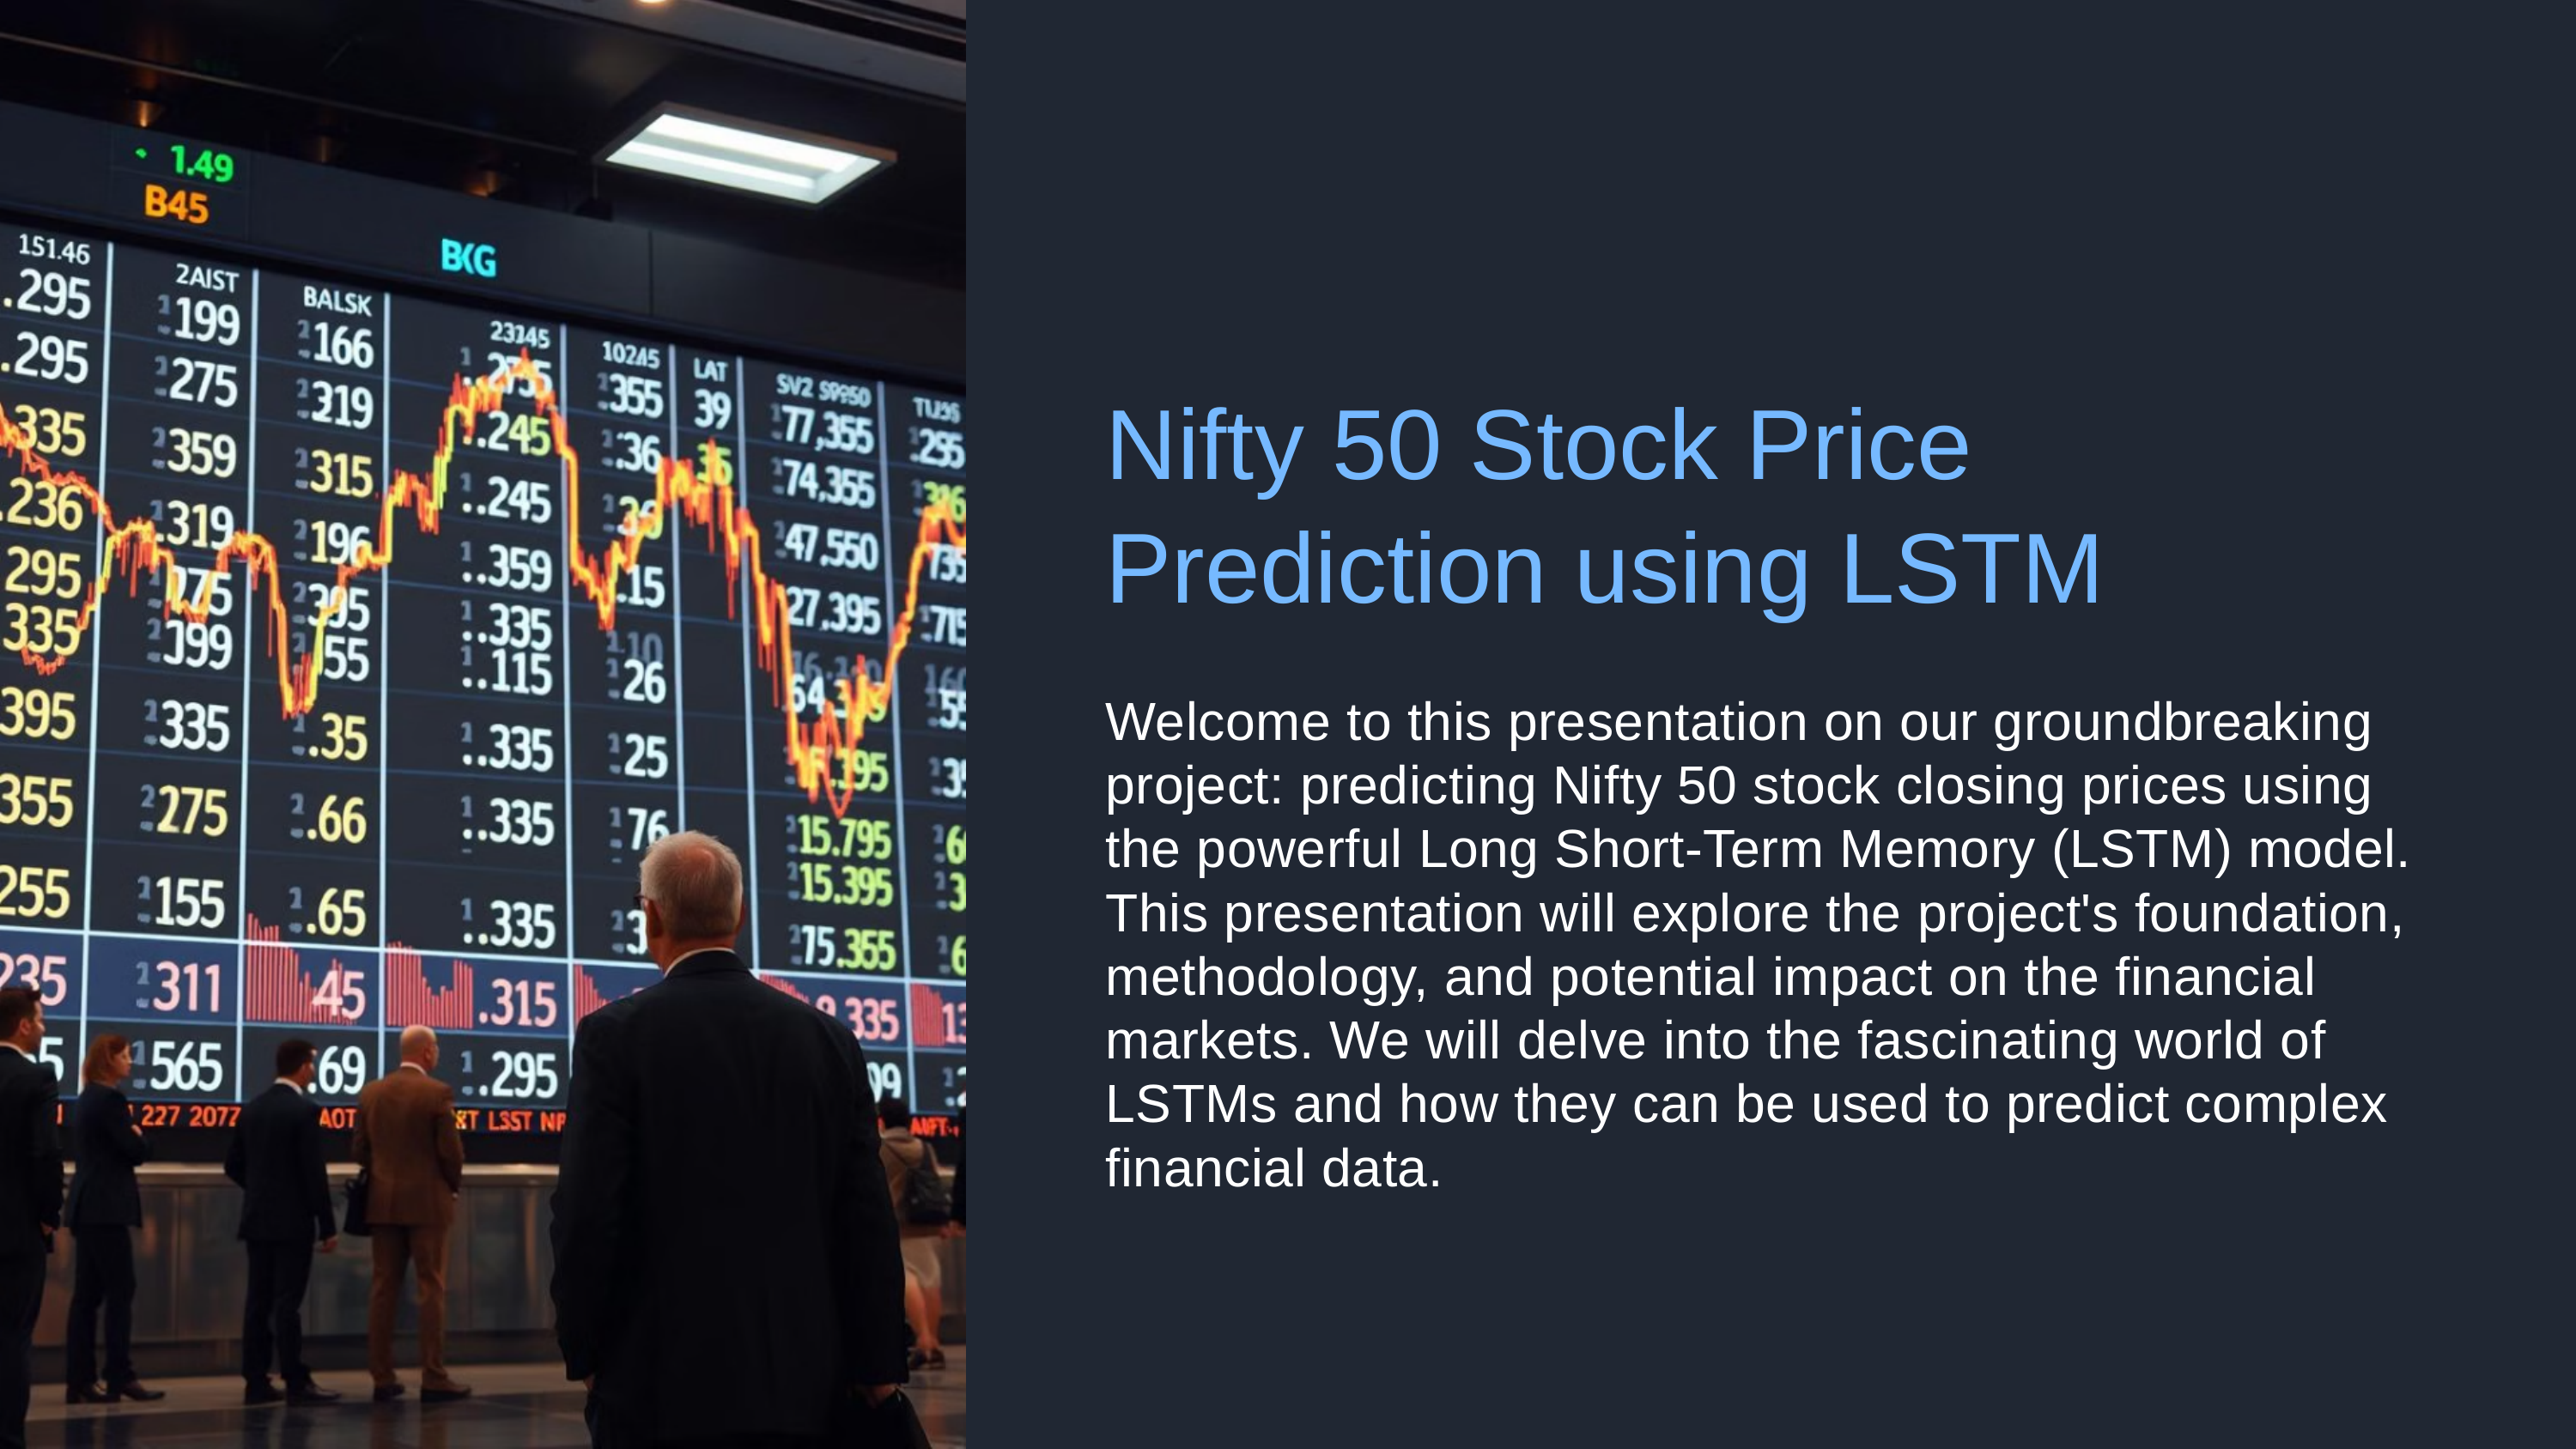

Nifty 50 Stock Price Prediction using LSTM
Welcome to this presentation on our groundbreaking project: predicting Nifty 50 stock closing prices using the powerful Long Short-Term Memory (LSTM) model. This presentation will explore the project's foundation, methodology, and potential impact on the financial markets. We will delve into the fascinating world of LSTMs and how they can be used to predict complex financial data.